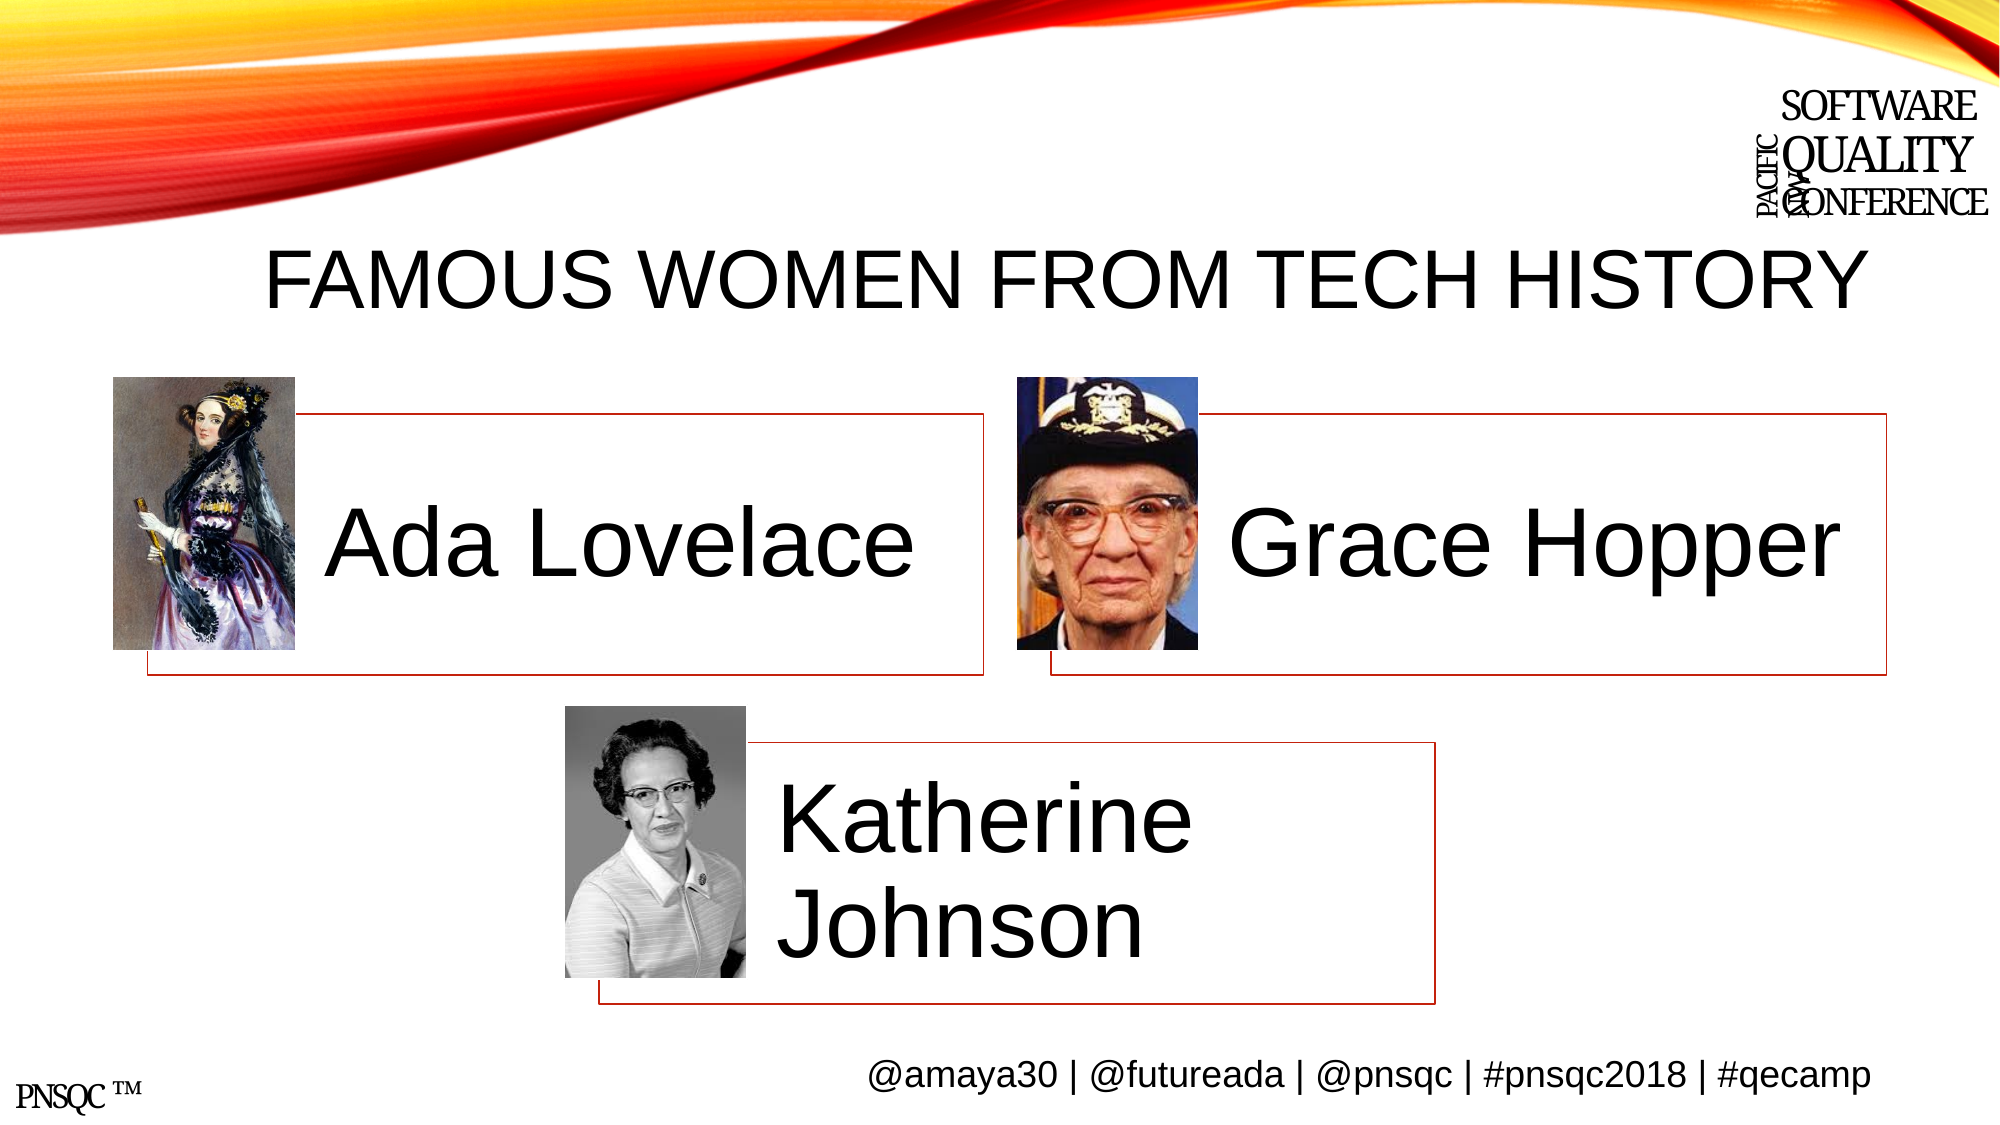

# Famous Women from Tech History
Ada Lovelace
Grace Hopper
Katherine Johnson
@amaya30 | @futureada | @pnsqc | #pnsqc2018 | #qecamp